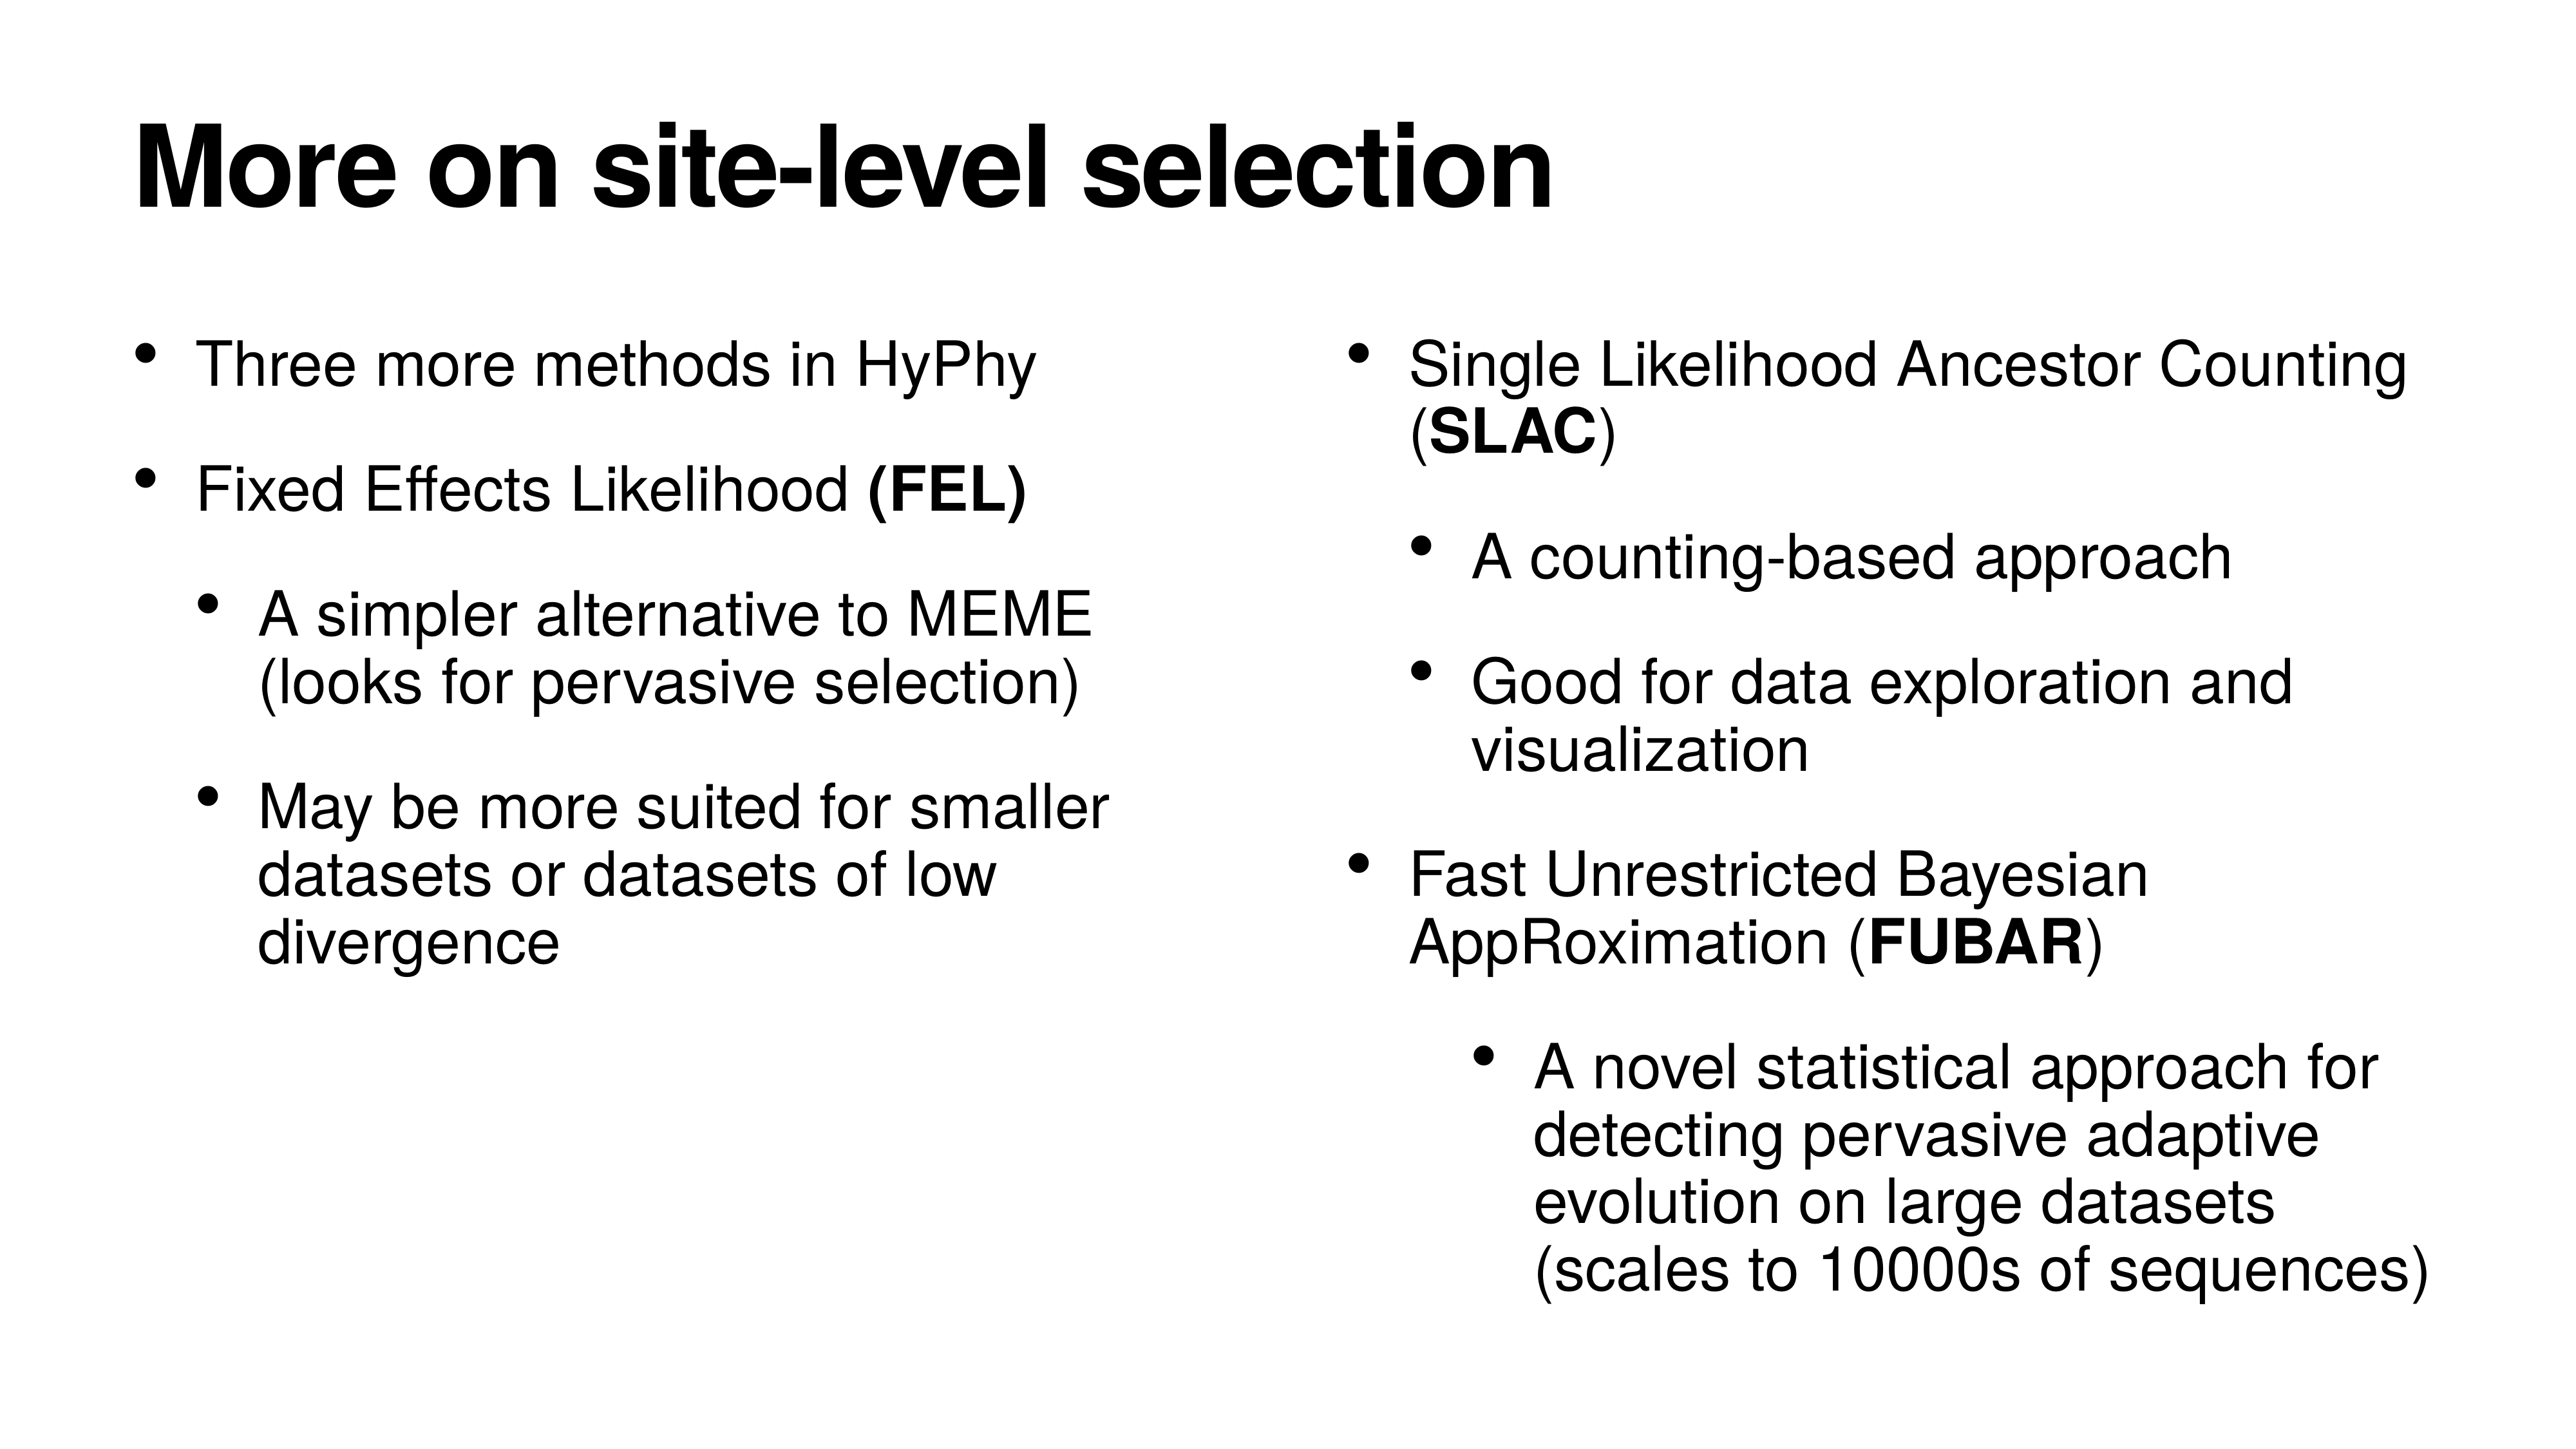

# More on site-level selection
Three more methods in HyPhy
Fixed Effects Likelihood (FEL)
A simpler alternative to MEME (looks for pervasive selection)
May be more suited for smaller datasets or datasets of low divergence

Single Likelihood Ancestor Counting (SLAC)
A counting-based approach
Good for data exploration and visualization
Fast Unrestricted Bayesian AppRoximation (FUBAR)
A novel statistical approach for detecting pervasive adaptive evolution on large datasets (scales to 10000s of sequences)
94